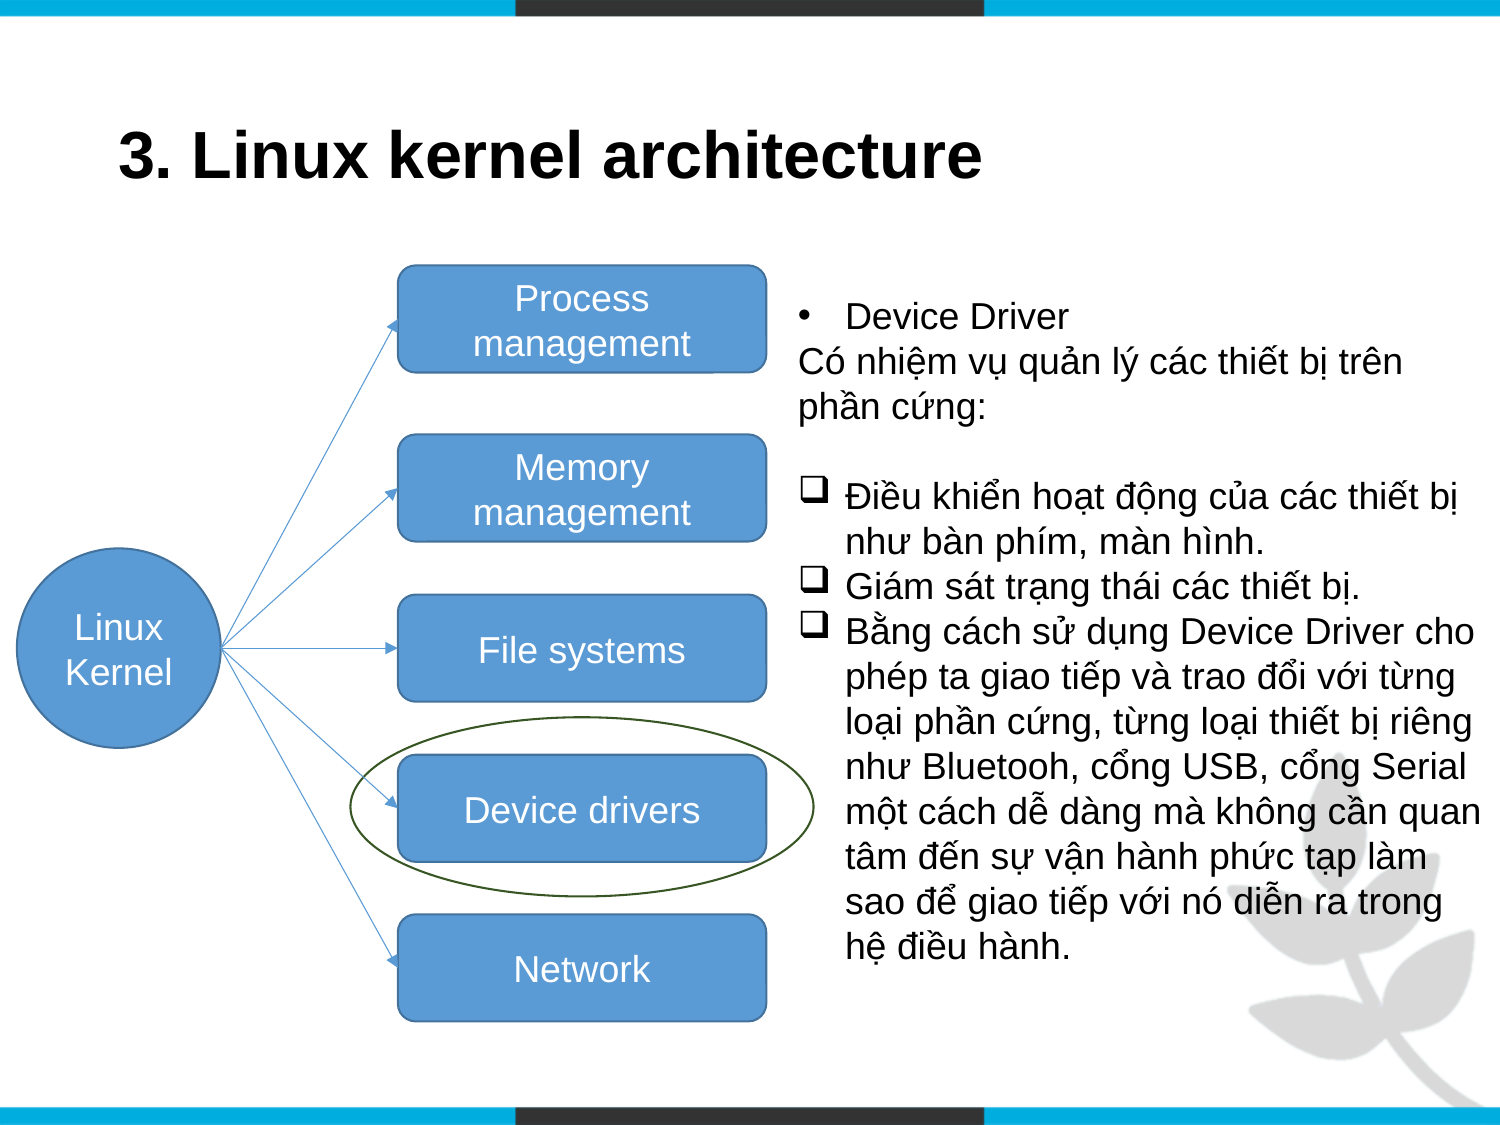

# 3. Linux kernel architecture
Process management
Device Driver
Có nhiệm vụ quản lý các thiết bị trên phần cứng:

Điều khiển hoạt động của các thiết bị như bàn phím, màn hình.
Giám sát trạng thái các thiết bị.
Bằng cách sử dụng Device Driver cho phép ta giao tiếp và trao đổi với từng loại phần cứng, từng loại thiết bị riêng như Bluetooh, cổng USB, cổng Serial một cách dễ dàng mà không cần quan tâm đến sự vận hành phức tạp làm sao để giao tiếp với nó diễn ra trong hệ điều hành.
Memory management
Linux Kernel
File systems

Device drivers
Network